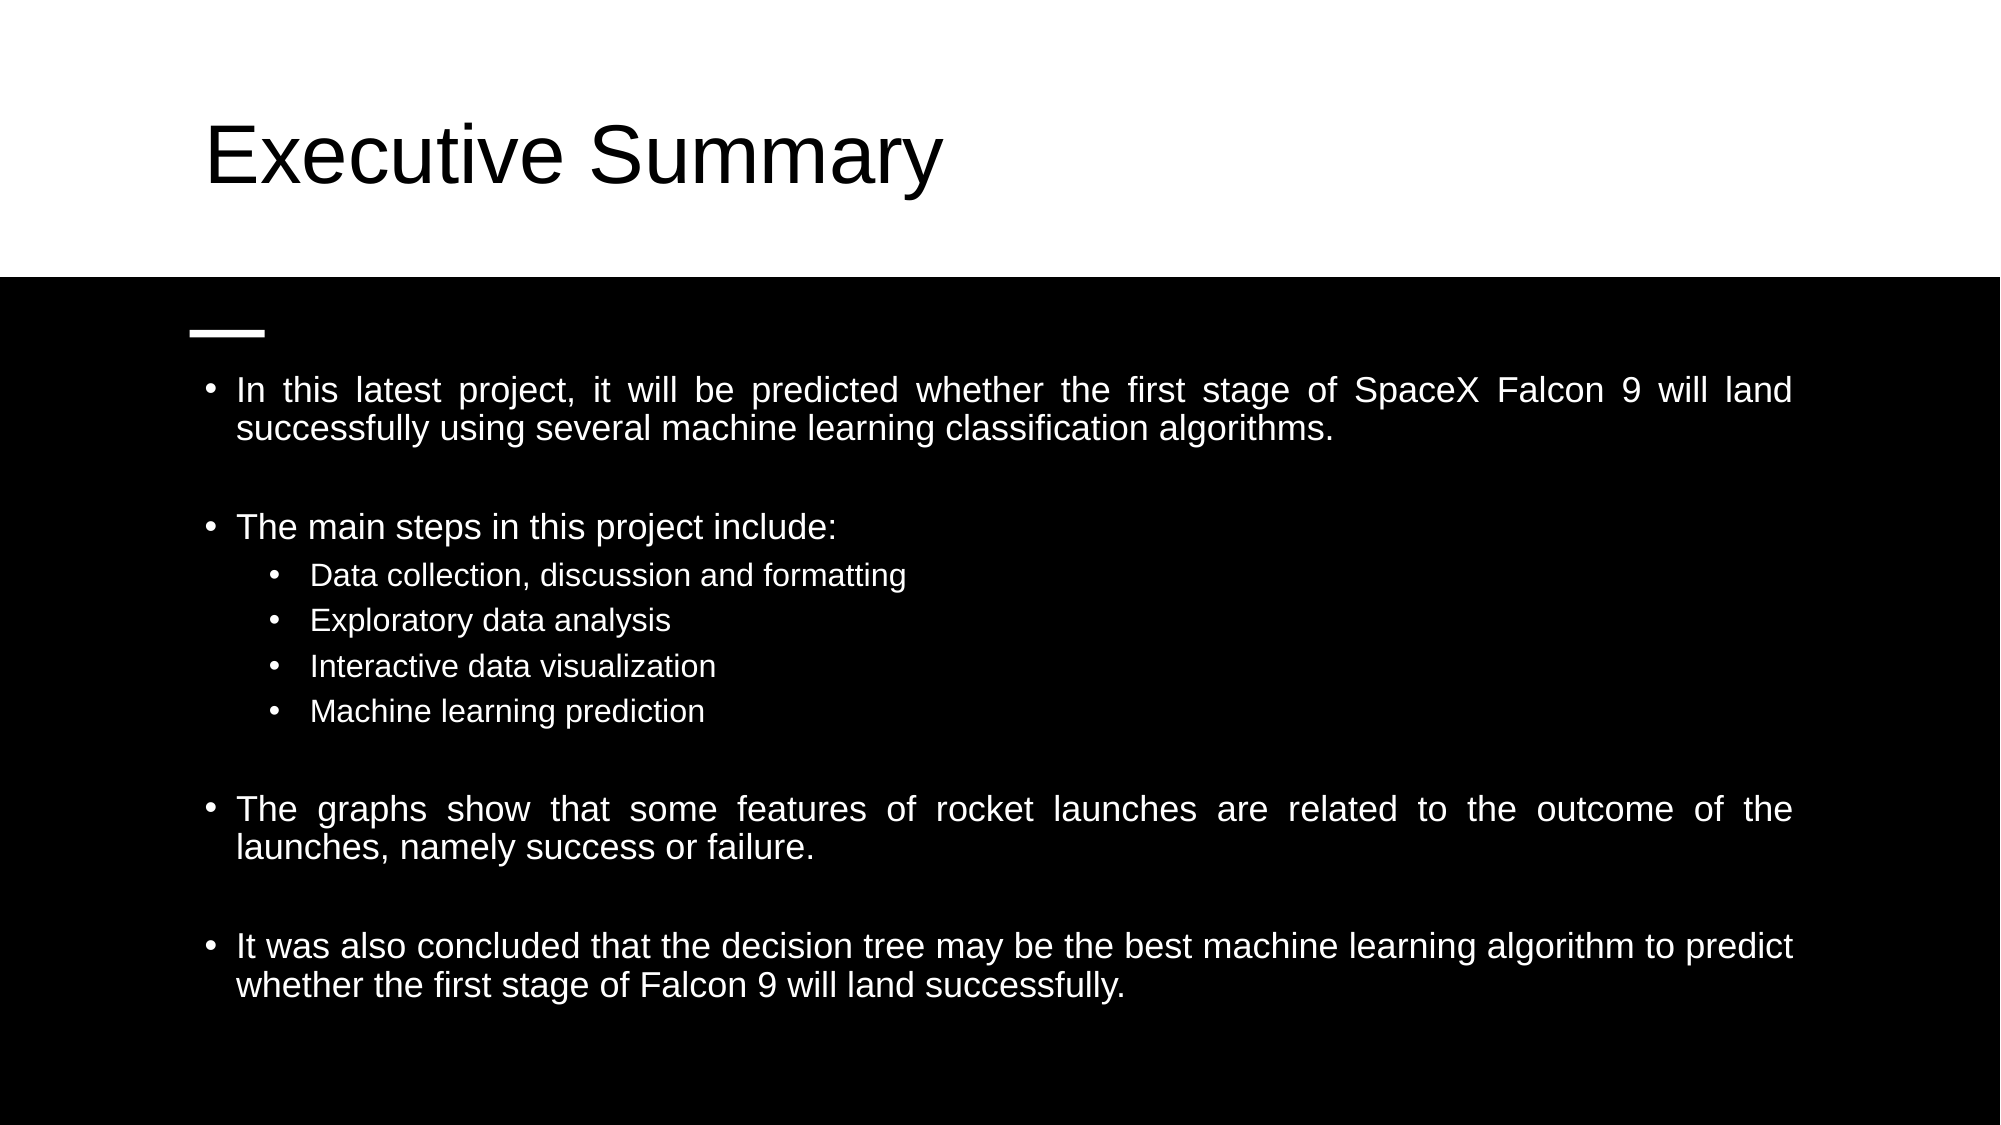

# Executive Summary

In this latest project, it will be predicted whether the first stage of SpaceX Falcon 9 will land successfully using several machine learning classification algorithms.

The main steps in this project include:
Data collection, discussion and formatting
Exploratory data analysis
Interactive data visualization
Machine learning prediction

The graphs show that some features of rocket launches are related to the outcome of the launches, namely success or failure.

It was also concluded that the decision tree may be the best machine learning algorithm to predict whether the first stage of Falcon 9 will land successfully.